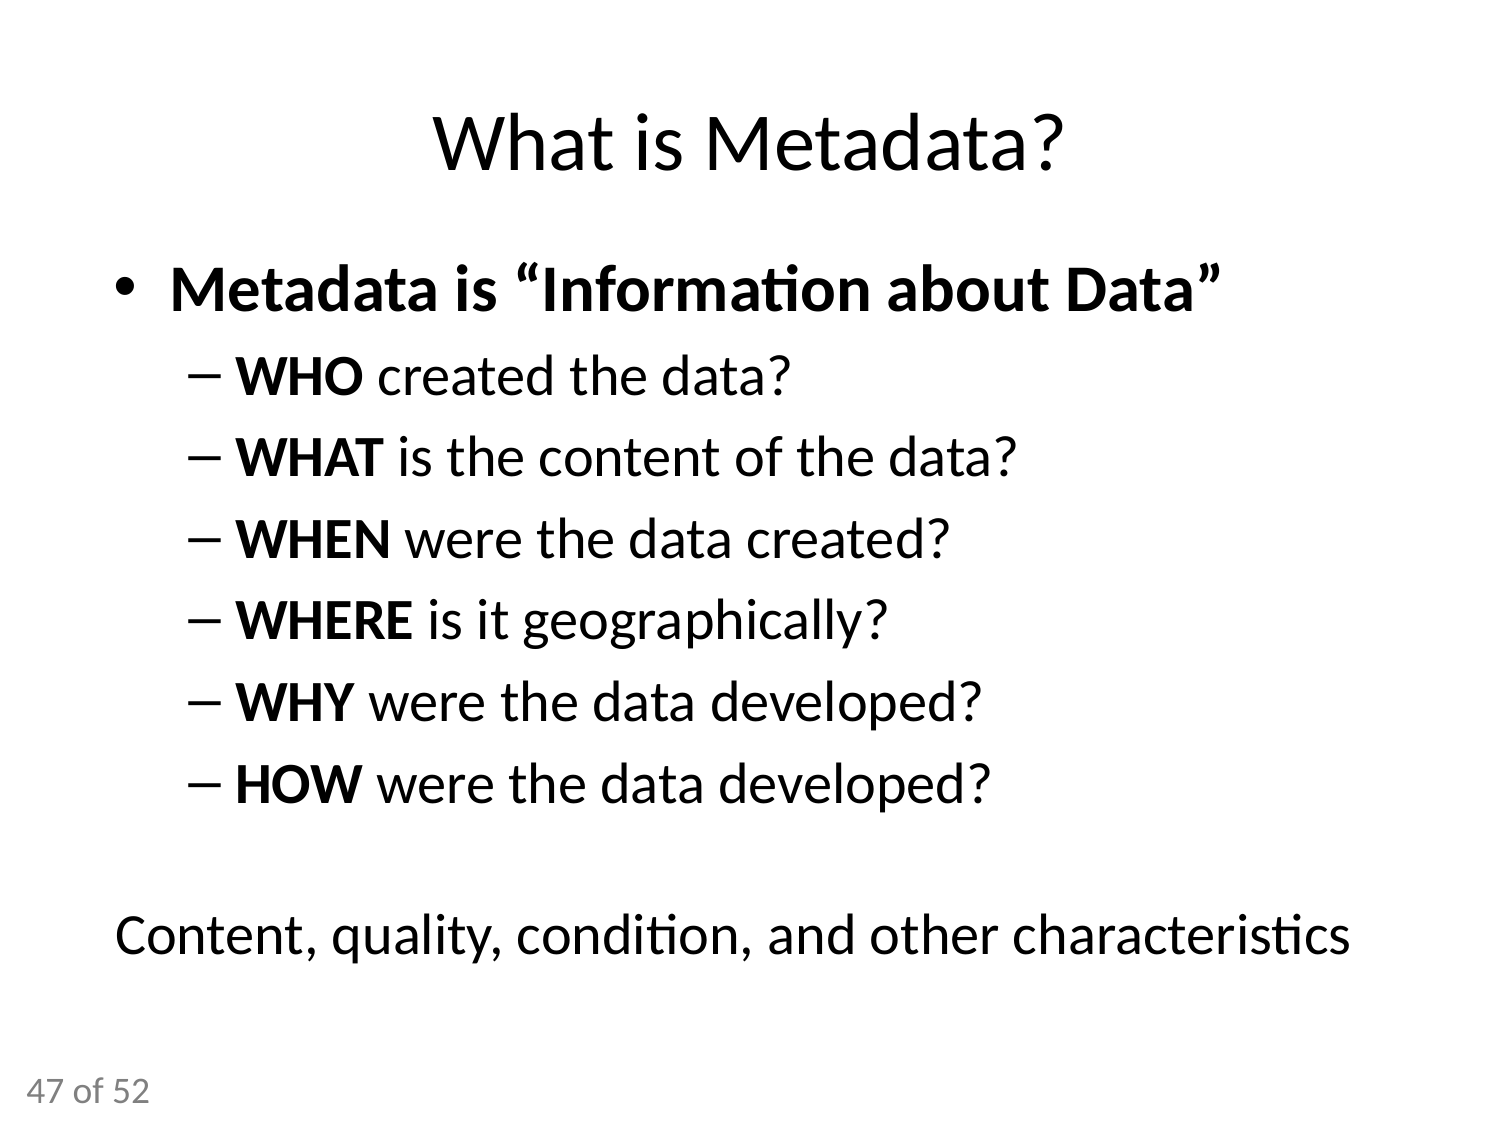

# What is Metadata?
Metadata is “Information about Data”
WHO created the data?
WHAT is the content of the data?
WHEN were the data created?
WHERE is it geographically?
WHY were the data developed?
HOW were the data developed?

Content, quality, condition, and other characteristics